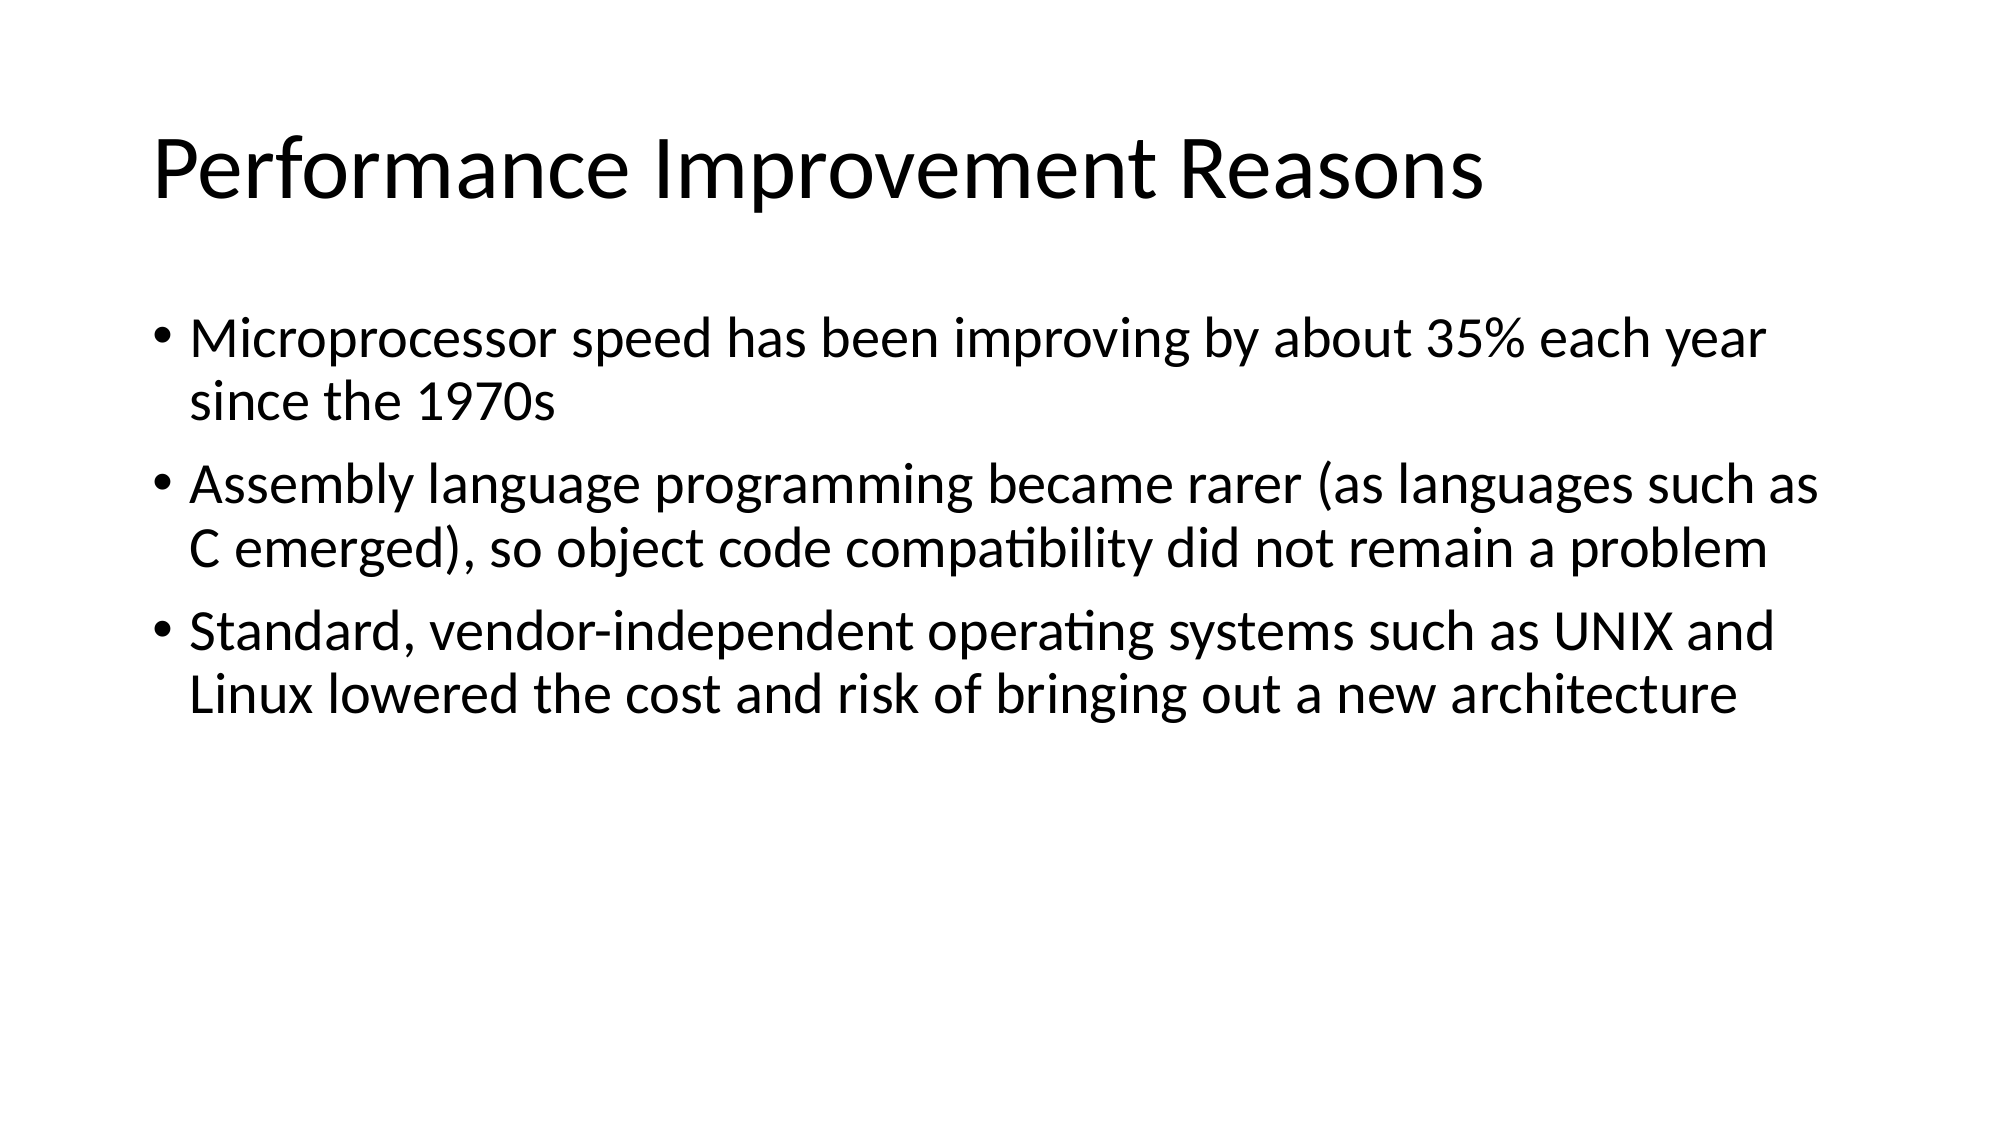

# Performance Improvement Reasons
Microprocessor speed has been improving by about 35% each year since the 1970s
Assembly language programming became rarer (as languages such as C emerged), so object code compatibility did not remain a problem
Standard, vendor-independent operating systems such as UNIX and Linux lowered the cost and risk of bringing out a new architecture